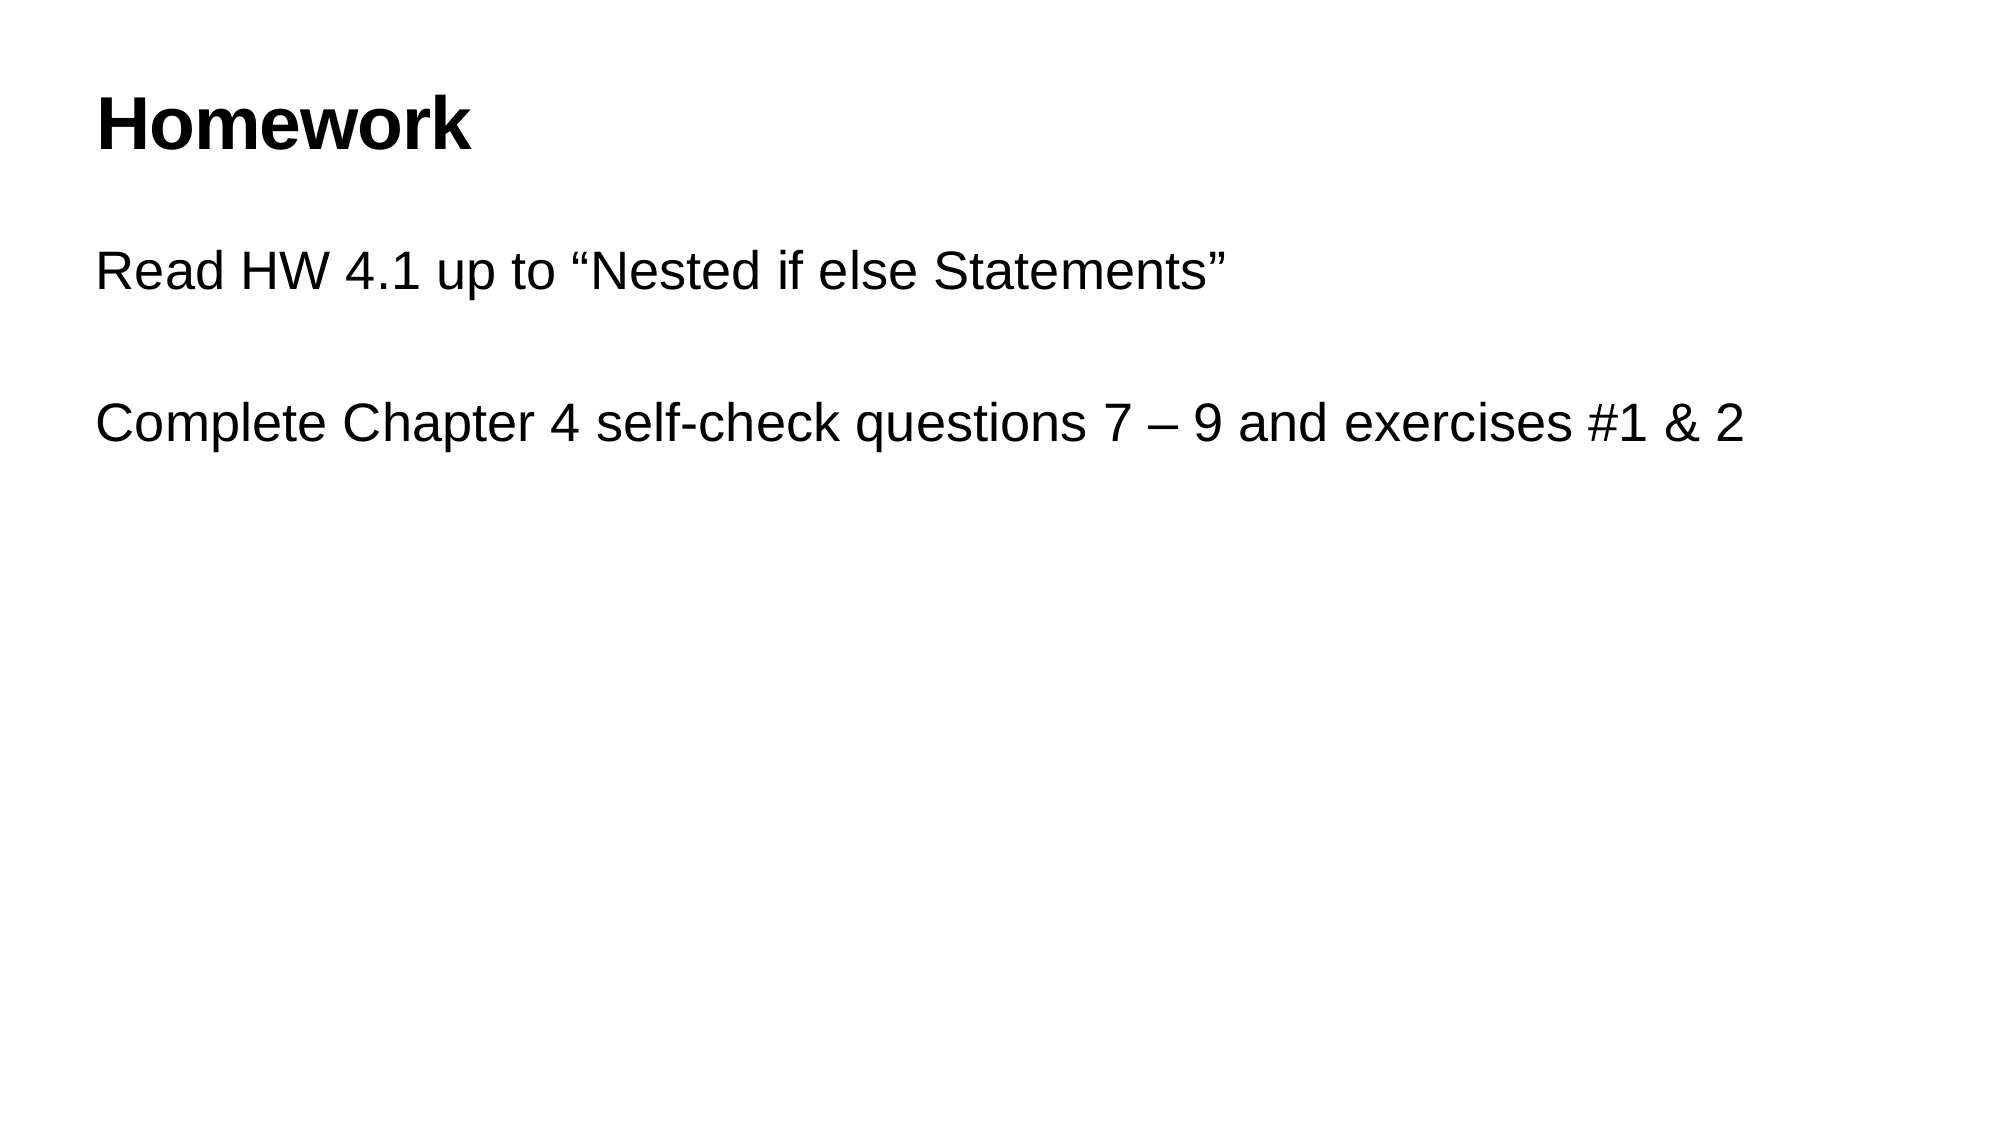

# Homework
Read HW 4.1 up to “Nested if else Statements”

Complete Chapter 4 self-check questions 7 – 9 and exercises #1 & 2